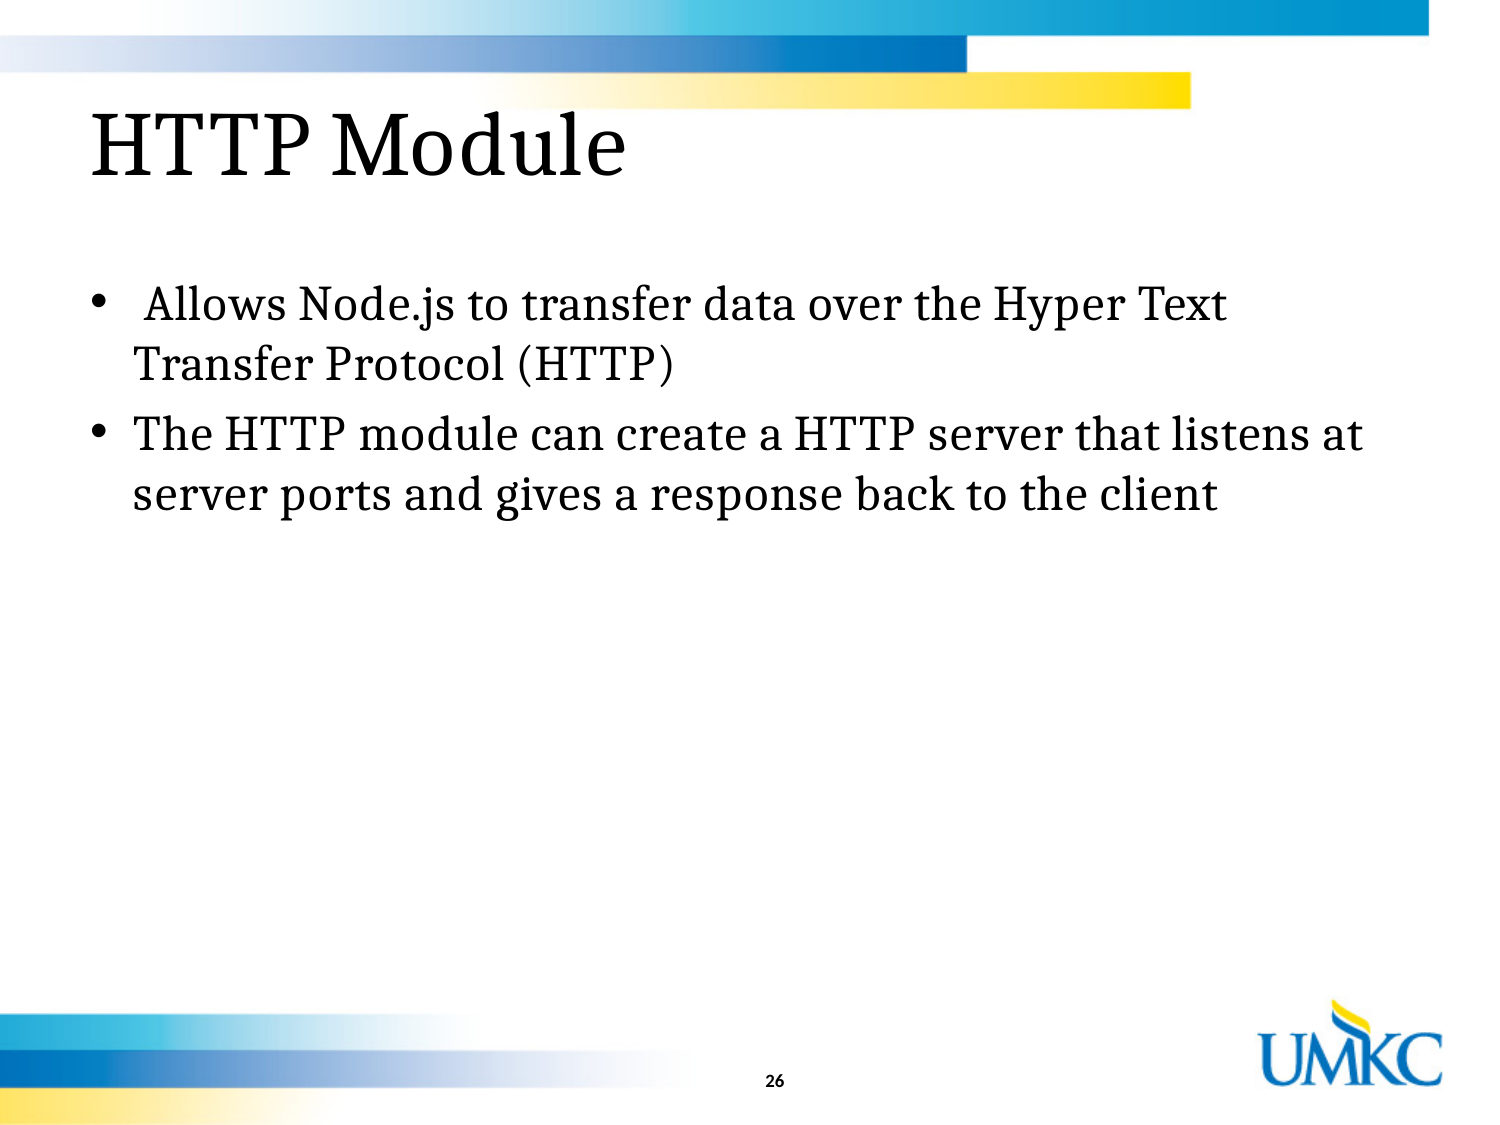

# HTTP Module
 Allows Node.js to transfer data over the Hyper Text Transfer Protocol (HTTP)
The HTTP module can create a HTTP server that listens at server ports and gives a response back to the client
26